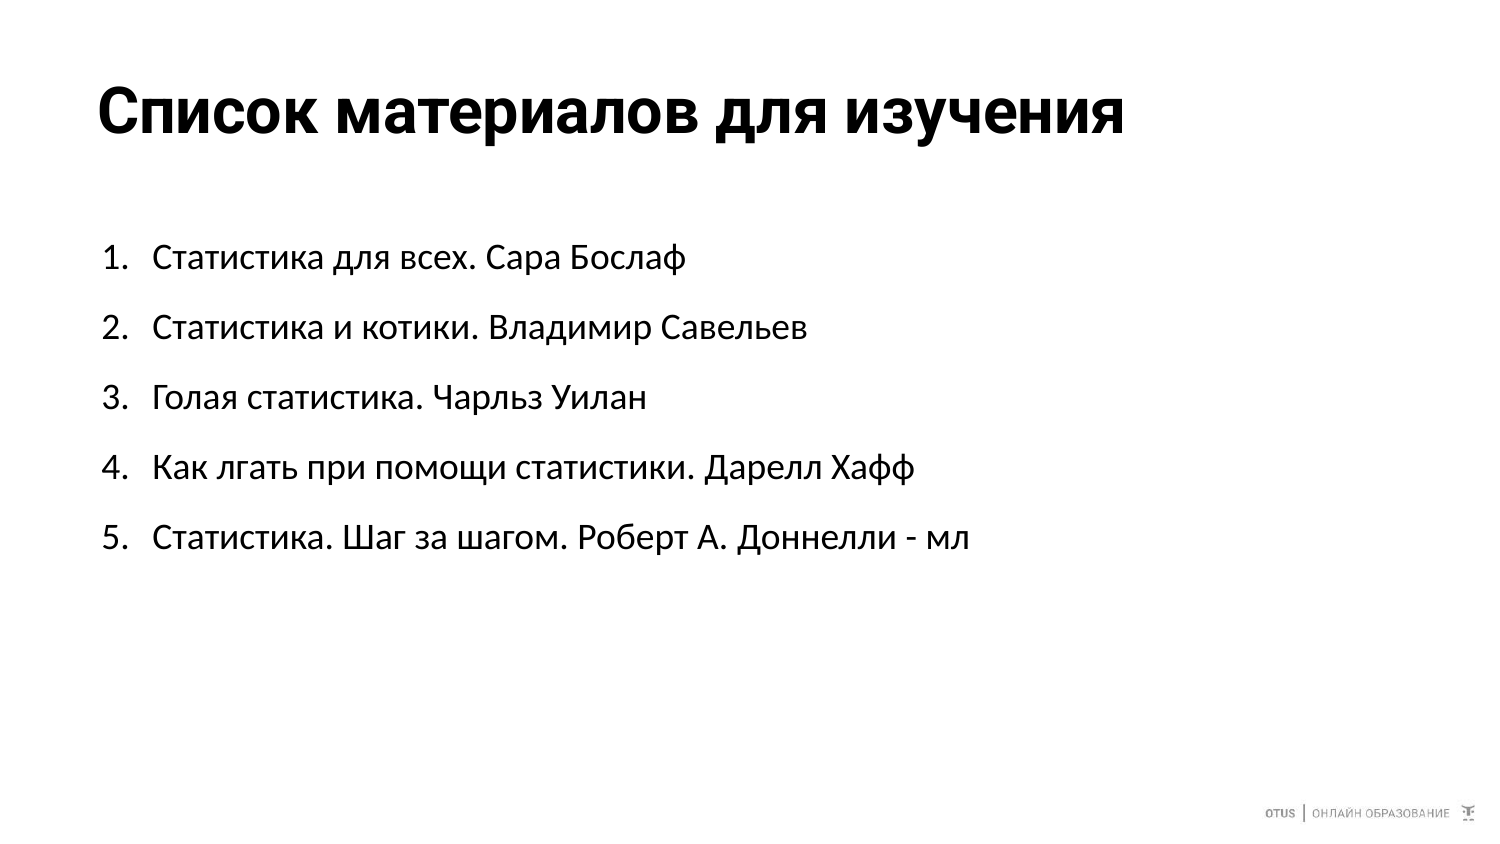

# Список материалов для изучения

Статистика для всех. Сара Бослаф
Статистика и котики. Владимир Савельев
Голая статистика. Чарльз Уилан
Как лгать при помощи статистики. Дарелл Хафф
Статистика. Шаг за шагом. Роберт А. Доннелли - мл